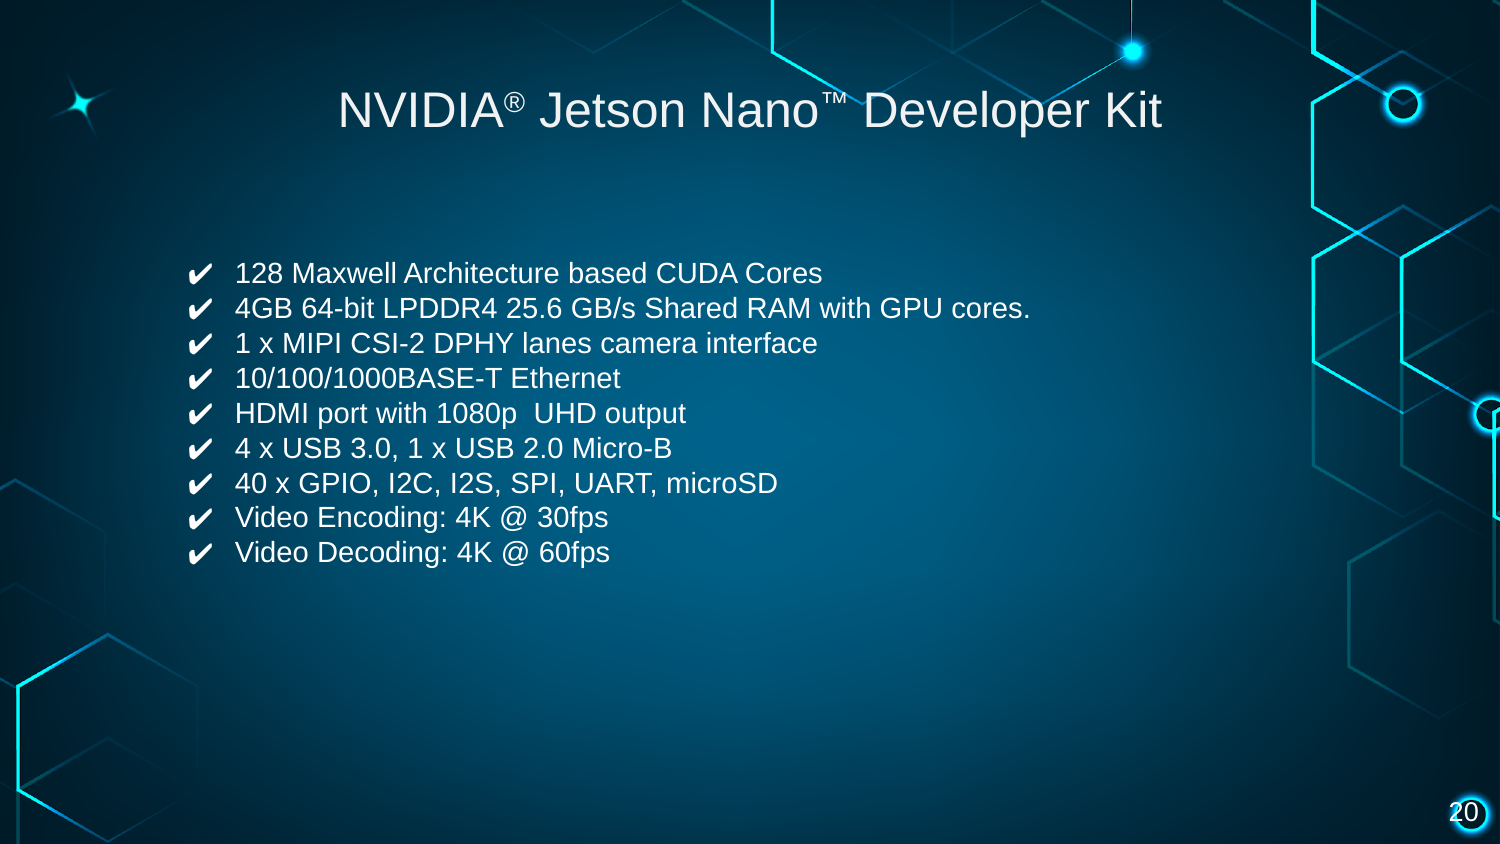

# NVIDIA® Jetson Nano™ Developer Kit

128 Maxwell Architecture based CUDA Cores
4GB 64-bit LPDDR4 25.6 GB/s Shared RAM with GPU cores.
1 x MIPI CSI-2 DPHY lanes camera interface
10/100/1000BASE-T Ethernet
HDMI port with 1080p  UHD output
4 x USB 3.0, 1 x USB 2.0 Micro-B
40 x GPIO, I2C, I2S, SPI, UART, microSD
Video Encoding: 4K @ 30fps
Video Decoding: 4K @ 60fps
20